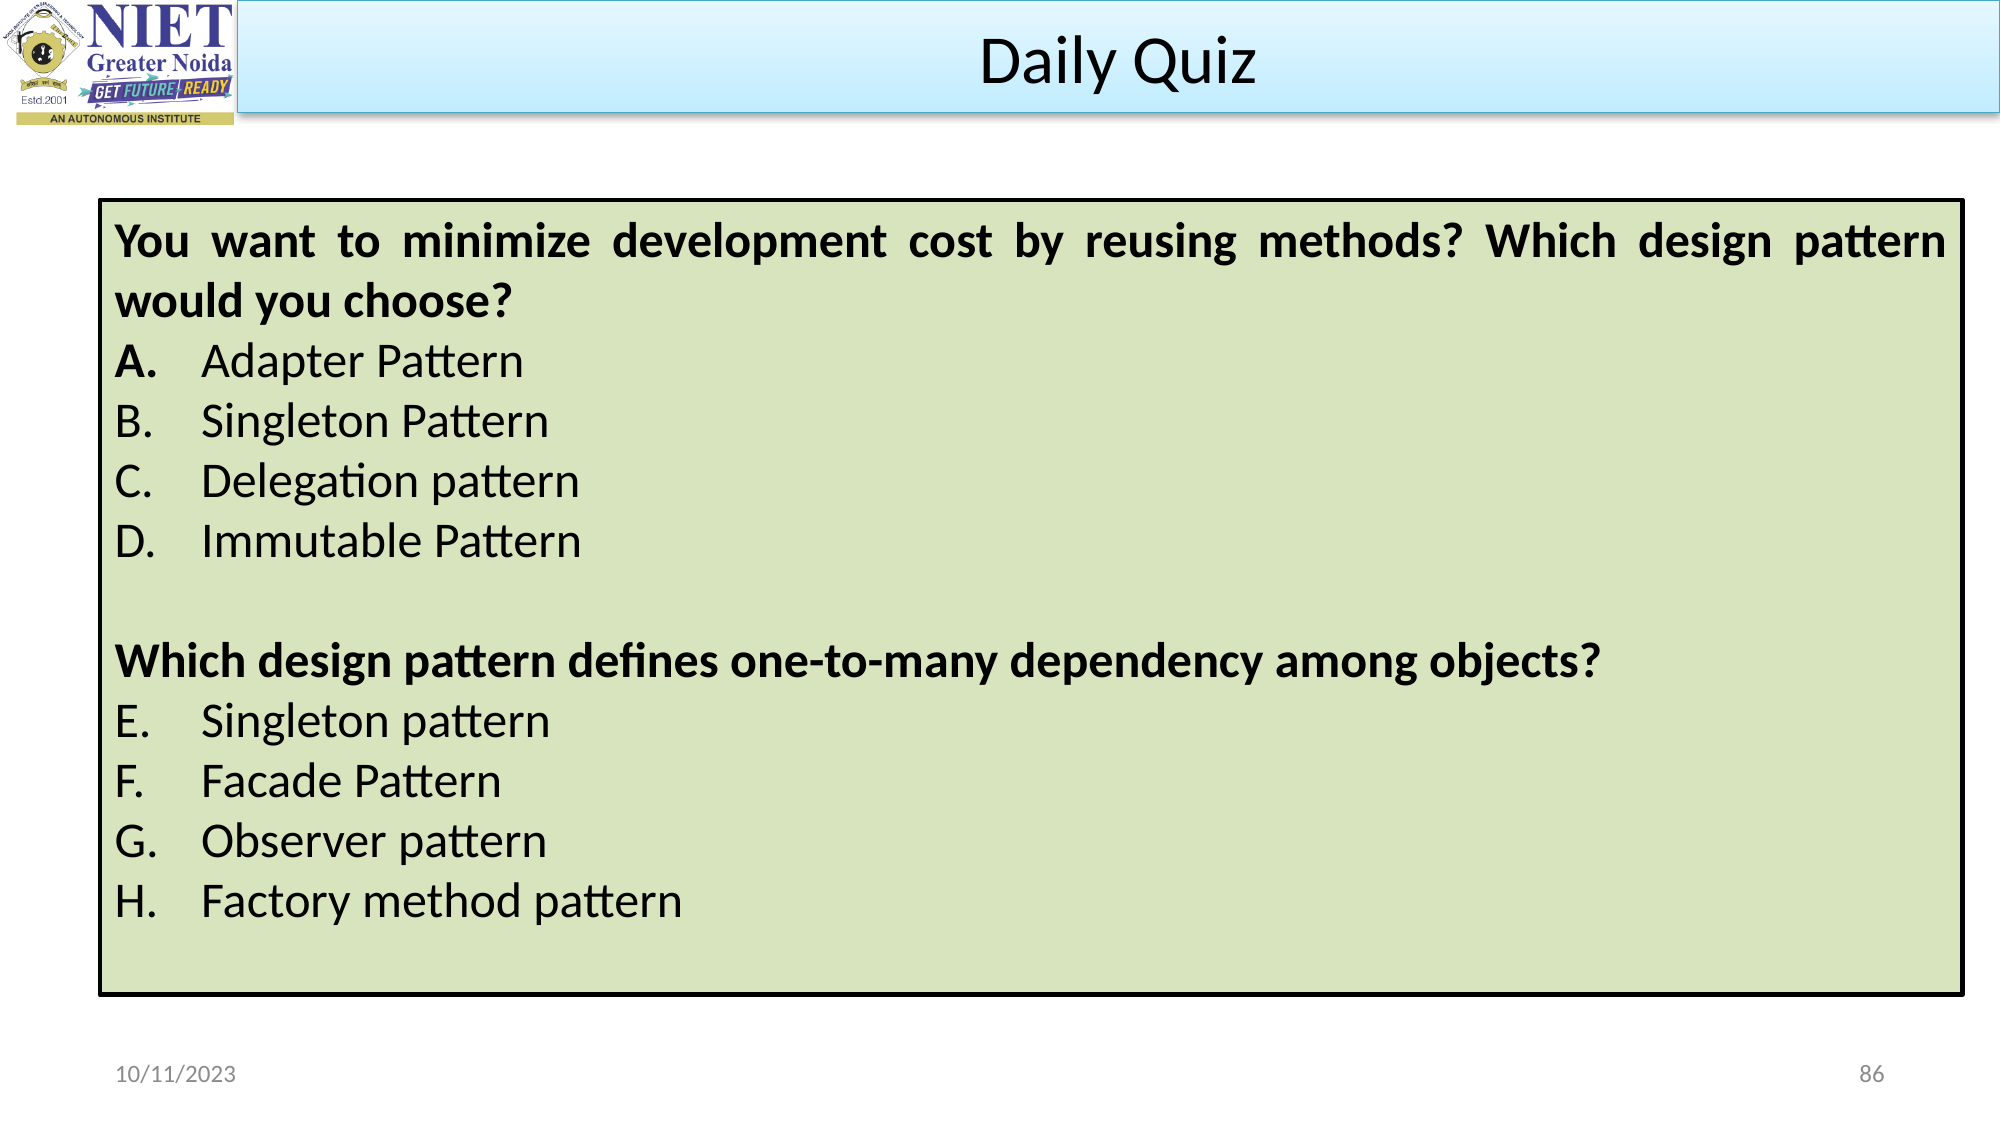

Daily Quiz
You want to minimize development cost by reusing methods? Which design pattern would you choose?
 Adapter Pattern
 Singleton Pattern
 Delegation pattern
 Immutable Pattern

Which design pattern defines one-to-many dependency among objects?
 Singleton pattern
 Facade Pattern
 Observer pattern
 Factory method pattern

10/11/2023
86